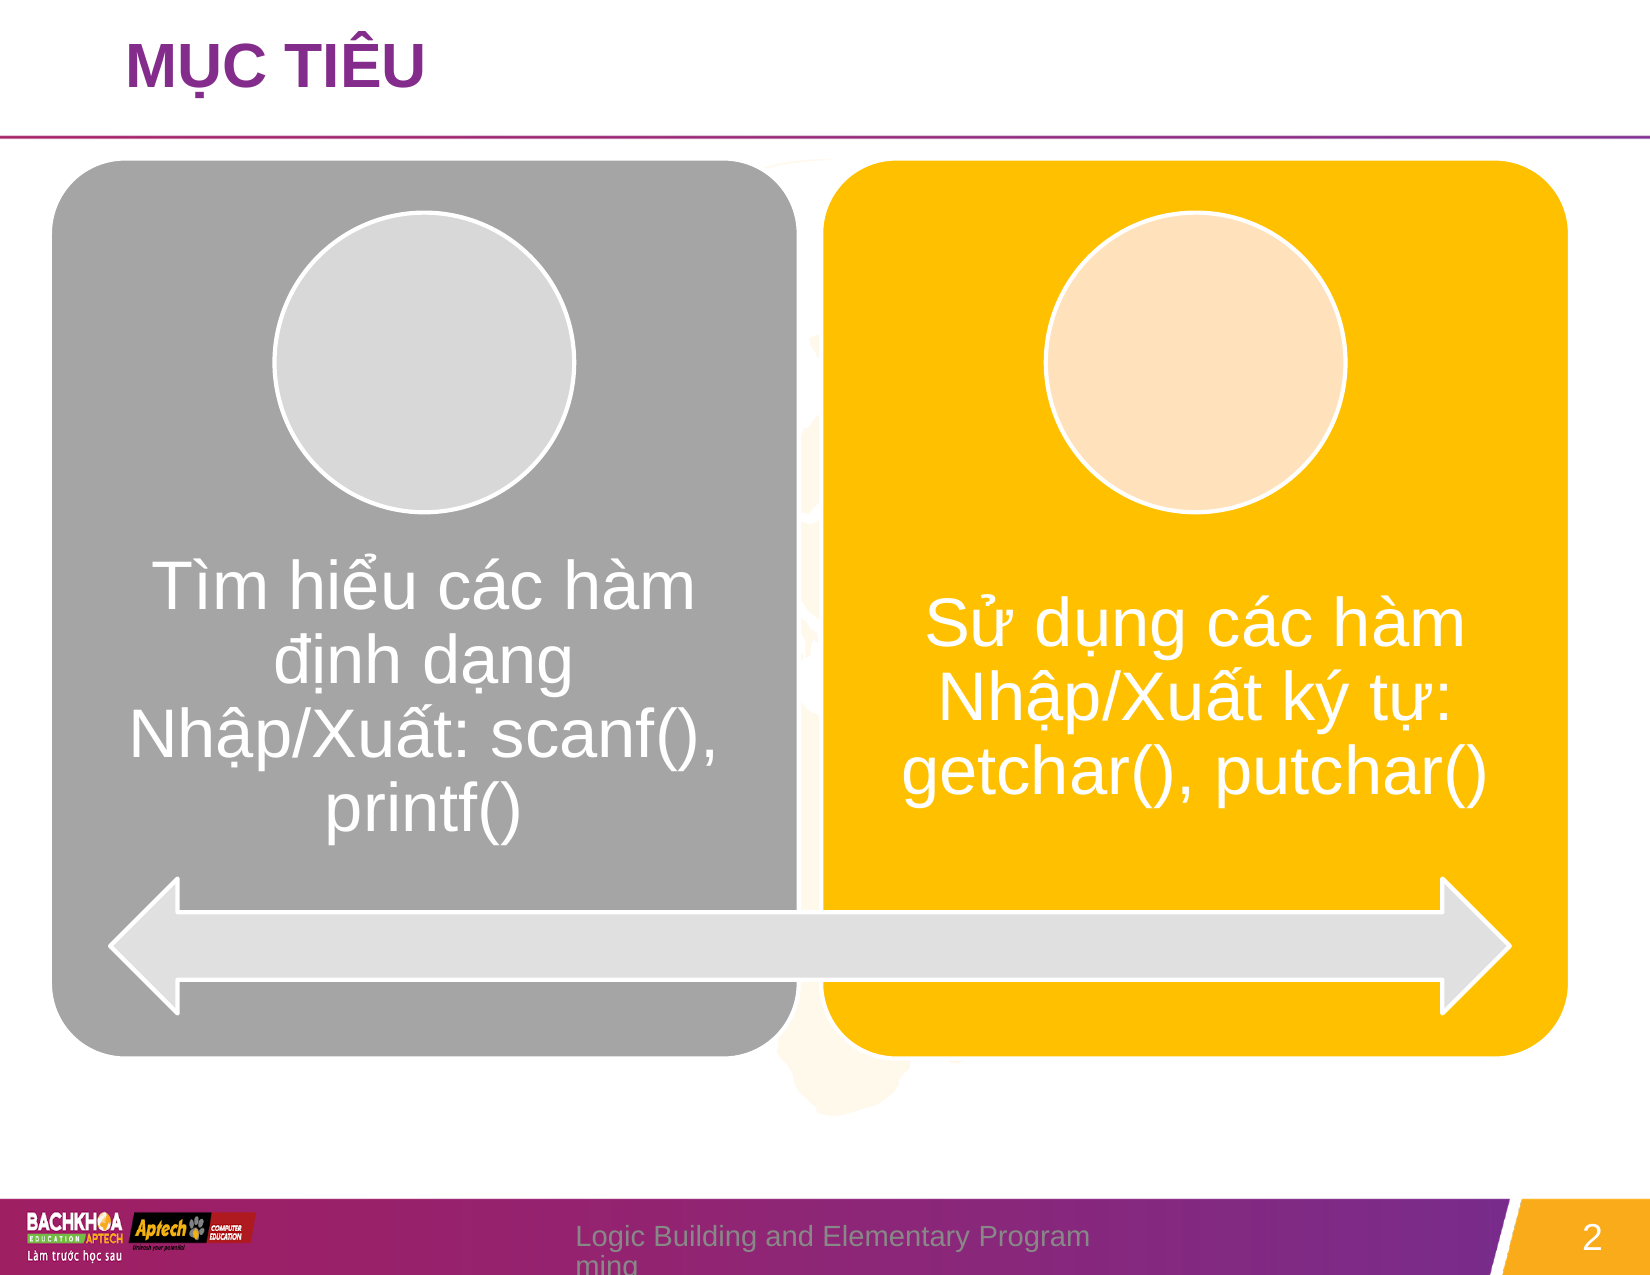

# MỤC TIÊU
Tìm hiểu các hàm định dạng Nhập/Xuất: scanf(), printf()
Sử dụng các hàm Nhập/Xuất ký tự: getchar(), putchar()
Logic Building and Elementary Programming
2